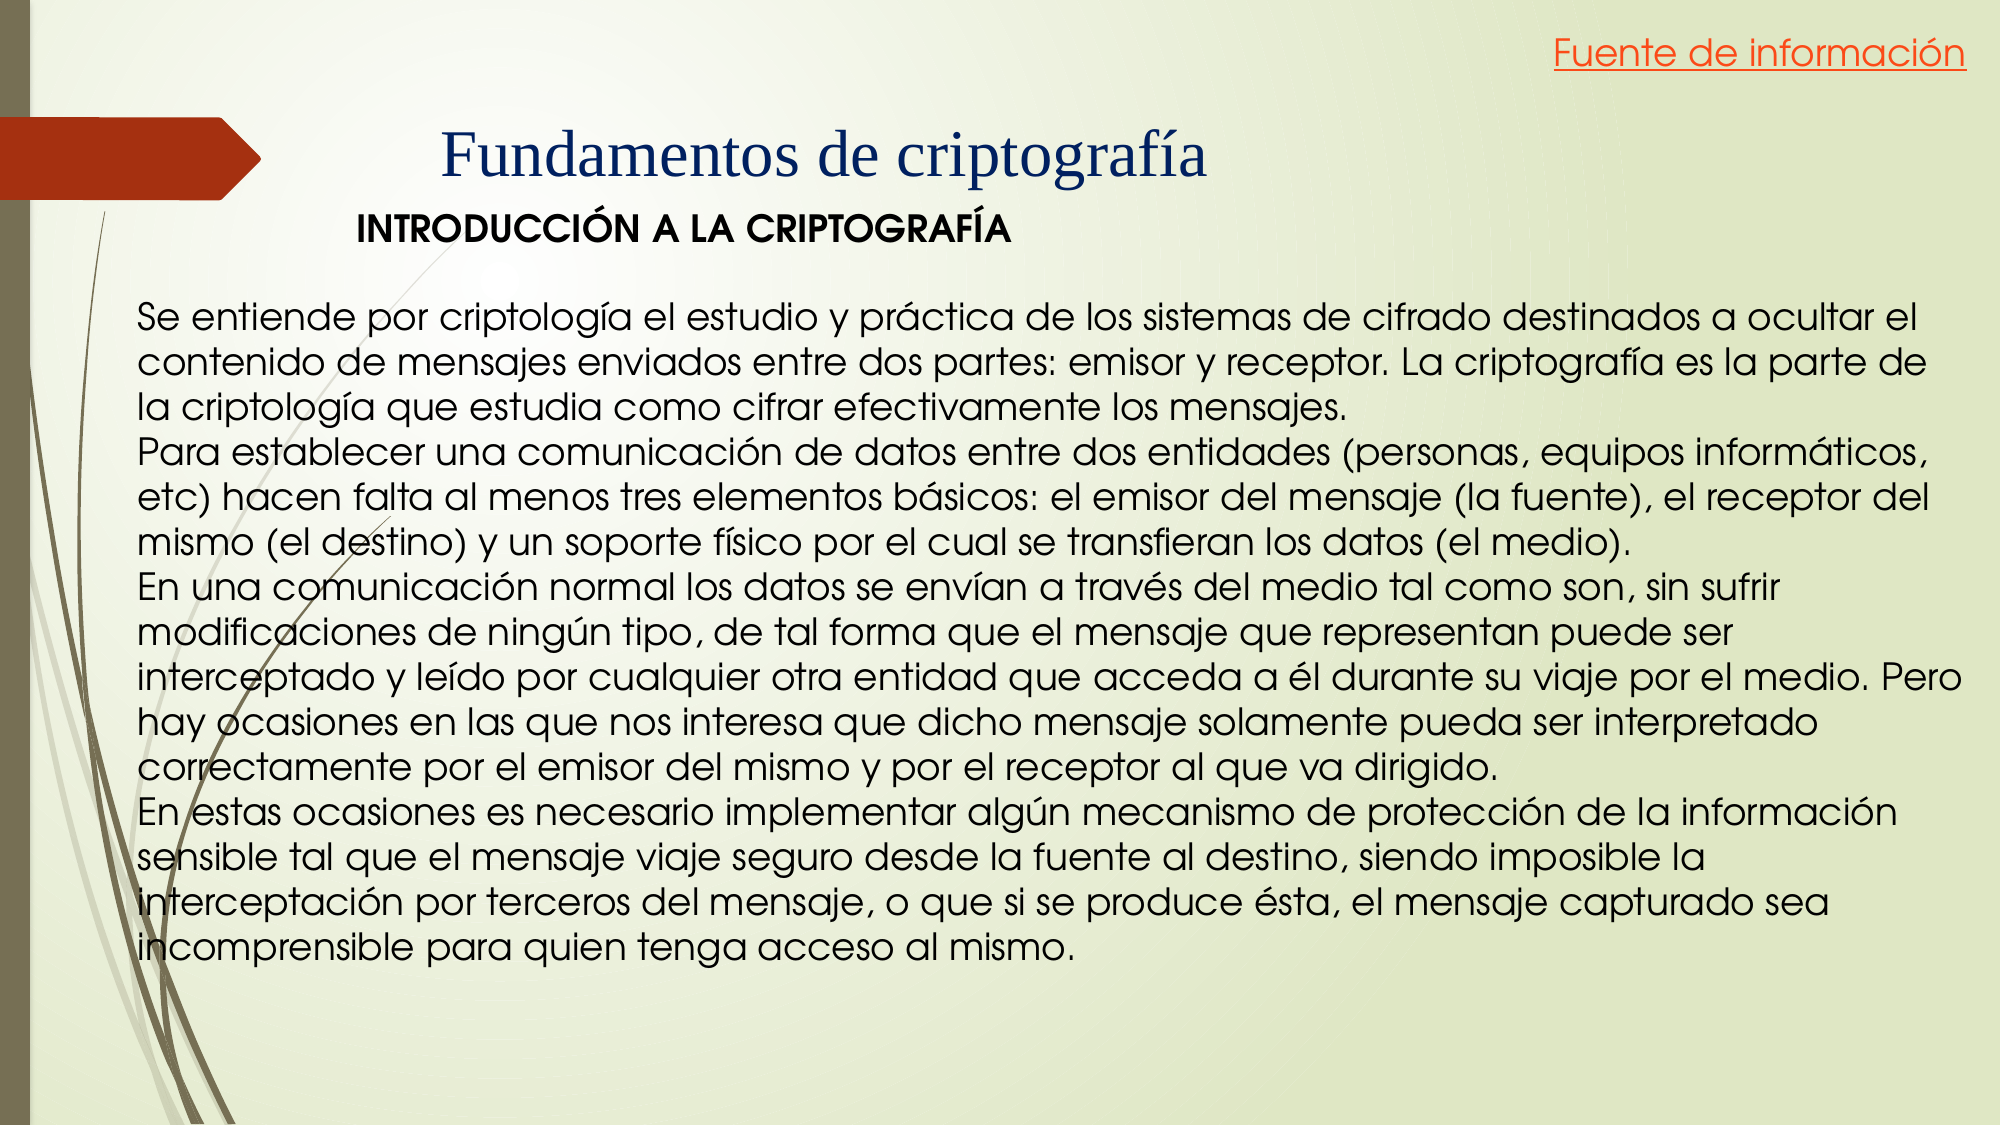

Fuente de información
# Fundamentos de criptografía
INTRODUCCIÓN A LA CRIPTOGRAFÍA
Se entiende por criptología el estudio y práctica de los sistemas de cifrado destinados a ocultar el contenido de mensajes enviados entre dos partes: emisor y receptor. La criptografía es la parte de la criptología que estudia como cifrar efectivamente los mensajes.
Para establecer una comunicación de datos entre dos entidades (personas, equipos informáticos, etc) hacen falta al menos tres elementos básicos: el emisor del mensaje (la fuente), el receptor del mismo (el destino) y un soporte físico por el cual se transfieran los datos (el medio).
En una comunicación normal los datos se envían a través del medio tal como son, sin sufrir modificaciones de ningún tipo, de tal forma que el mensaje que representan puede ser interceptado y leído por cualquier otra entidad que acceda a él durante su viaje por el medio. Pero hay ocasiones en las que nos interesa que dicho mensaje solamente pueda ser interpretado correctamente por el emisor del mismo y por el receptor al que va dirigido.
En estas ocasiones es necesario implementar algún mecanismo de protección de la información sensible tal que el mensaje viaje seguro desde la fuente al destino, siendo imposible la interceptación por terceros del mensaje, o que si se produce ésta, el mensaje capturado sea incomprensible para quien tenga acceso al mismo.